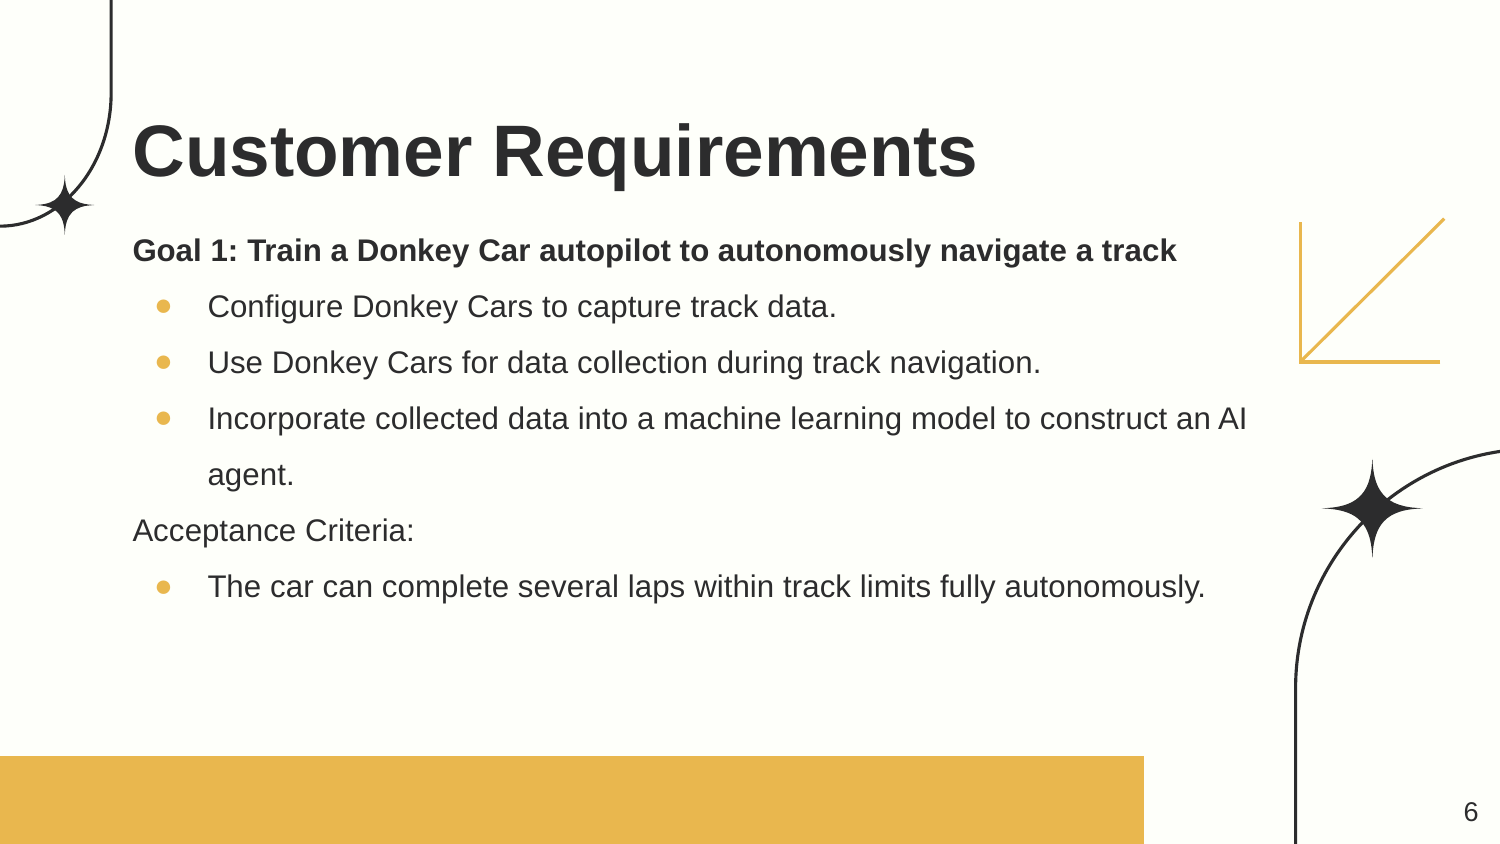

# Customer Requirements
Goal 1: Train a Donkey Car autopilot to autonomously navigate a track
Configure Donkey Cars to capture track data.
Use Donkey Cars for data collection during track navigation.
Incorporate collected data into a machine learning model to construct an AI agent.
Acceptance Criteria:
The car can complete several laps within track limits fully autonomously.
6